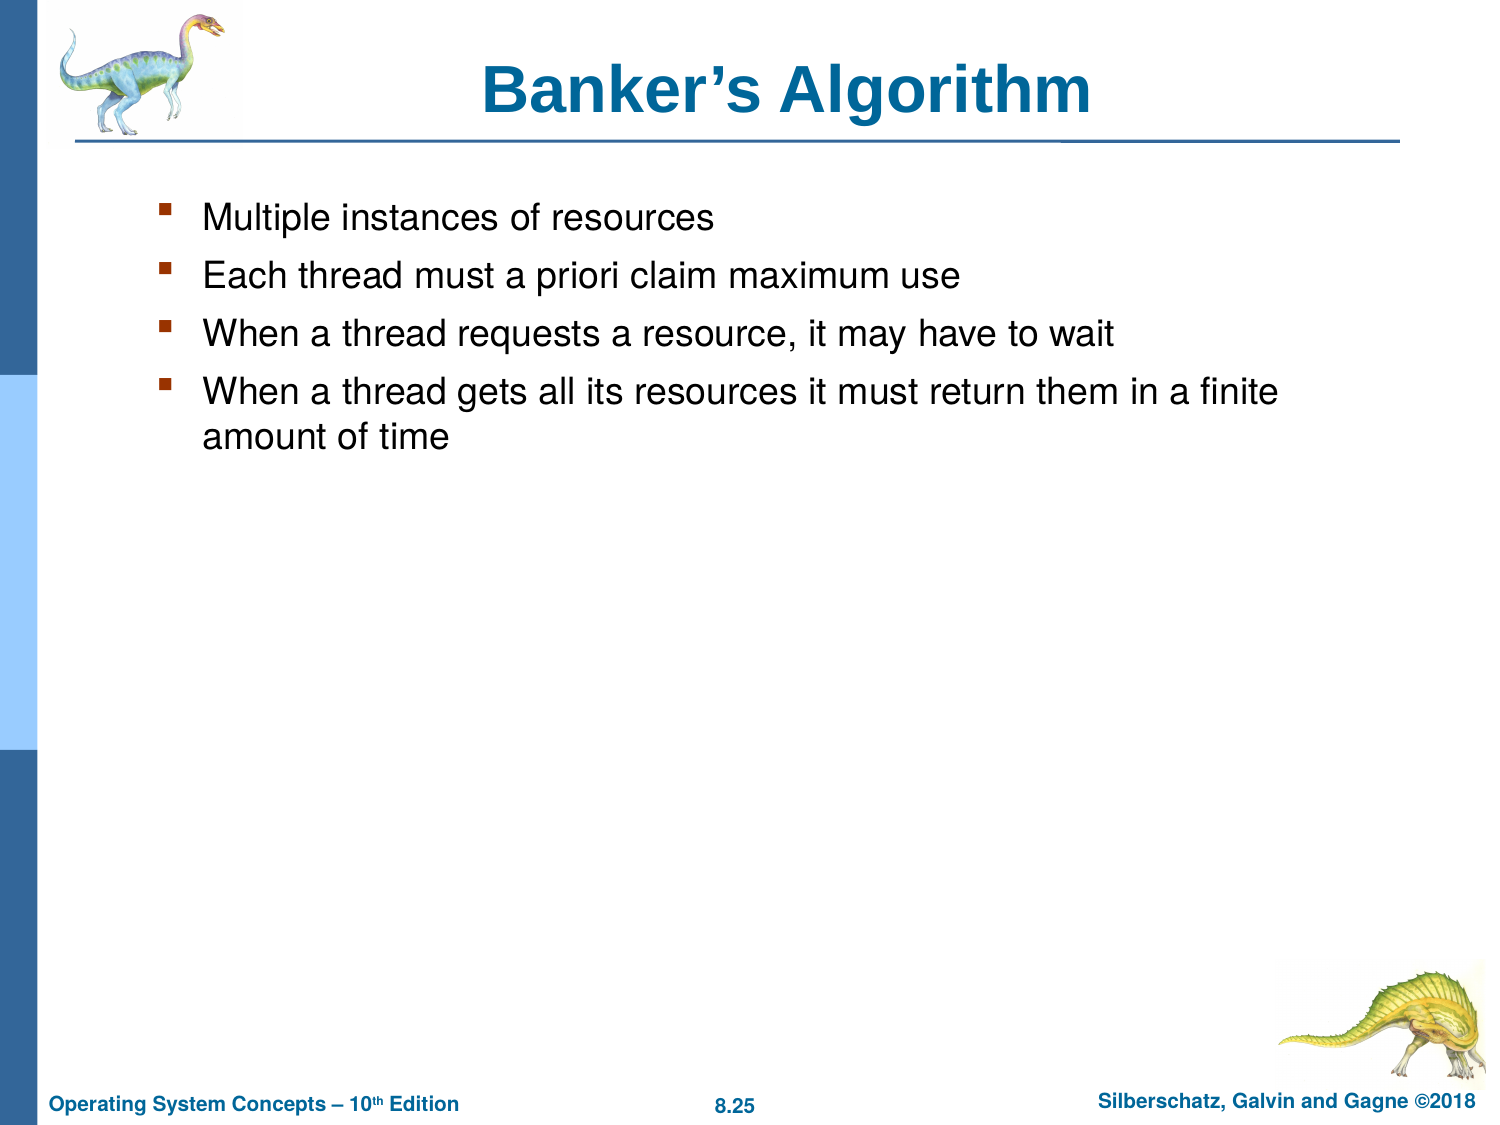

# Banker’s Algorithm
Multiple instances of resources
Each thread must a priori claim maximum use
When a thread requests a resource, it may have to wait
When a thread gets all its resources it must return them in a finite amount of time